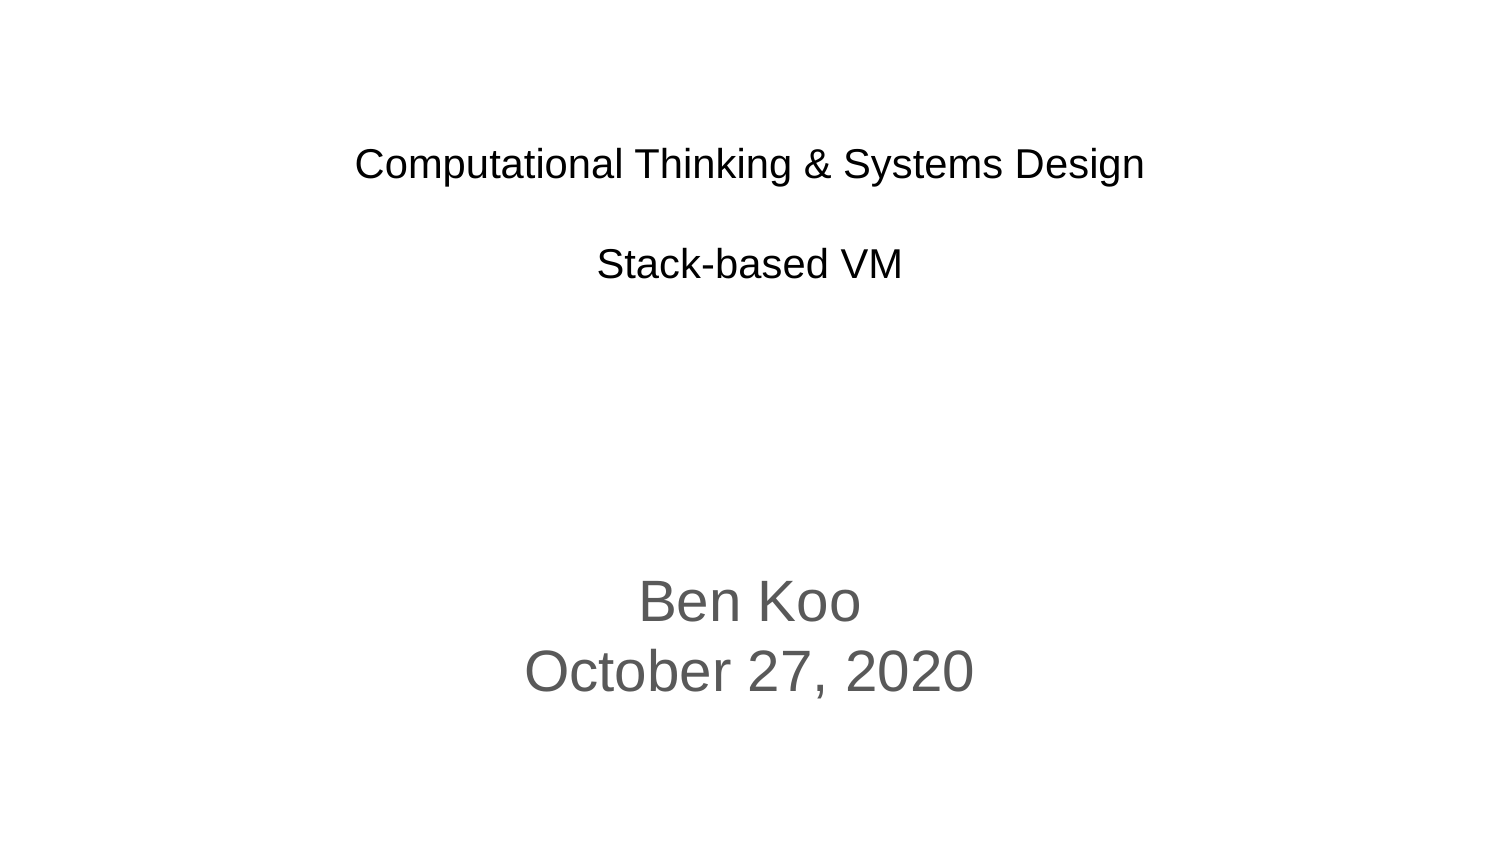

# Computational Thinking & Systems Design Stack-based VM
Ben Koo
October 27, 2020